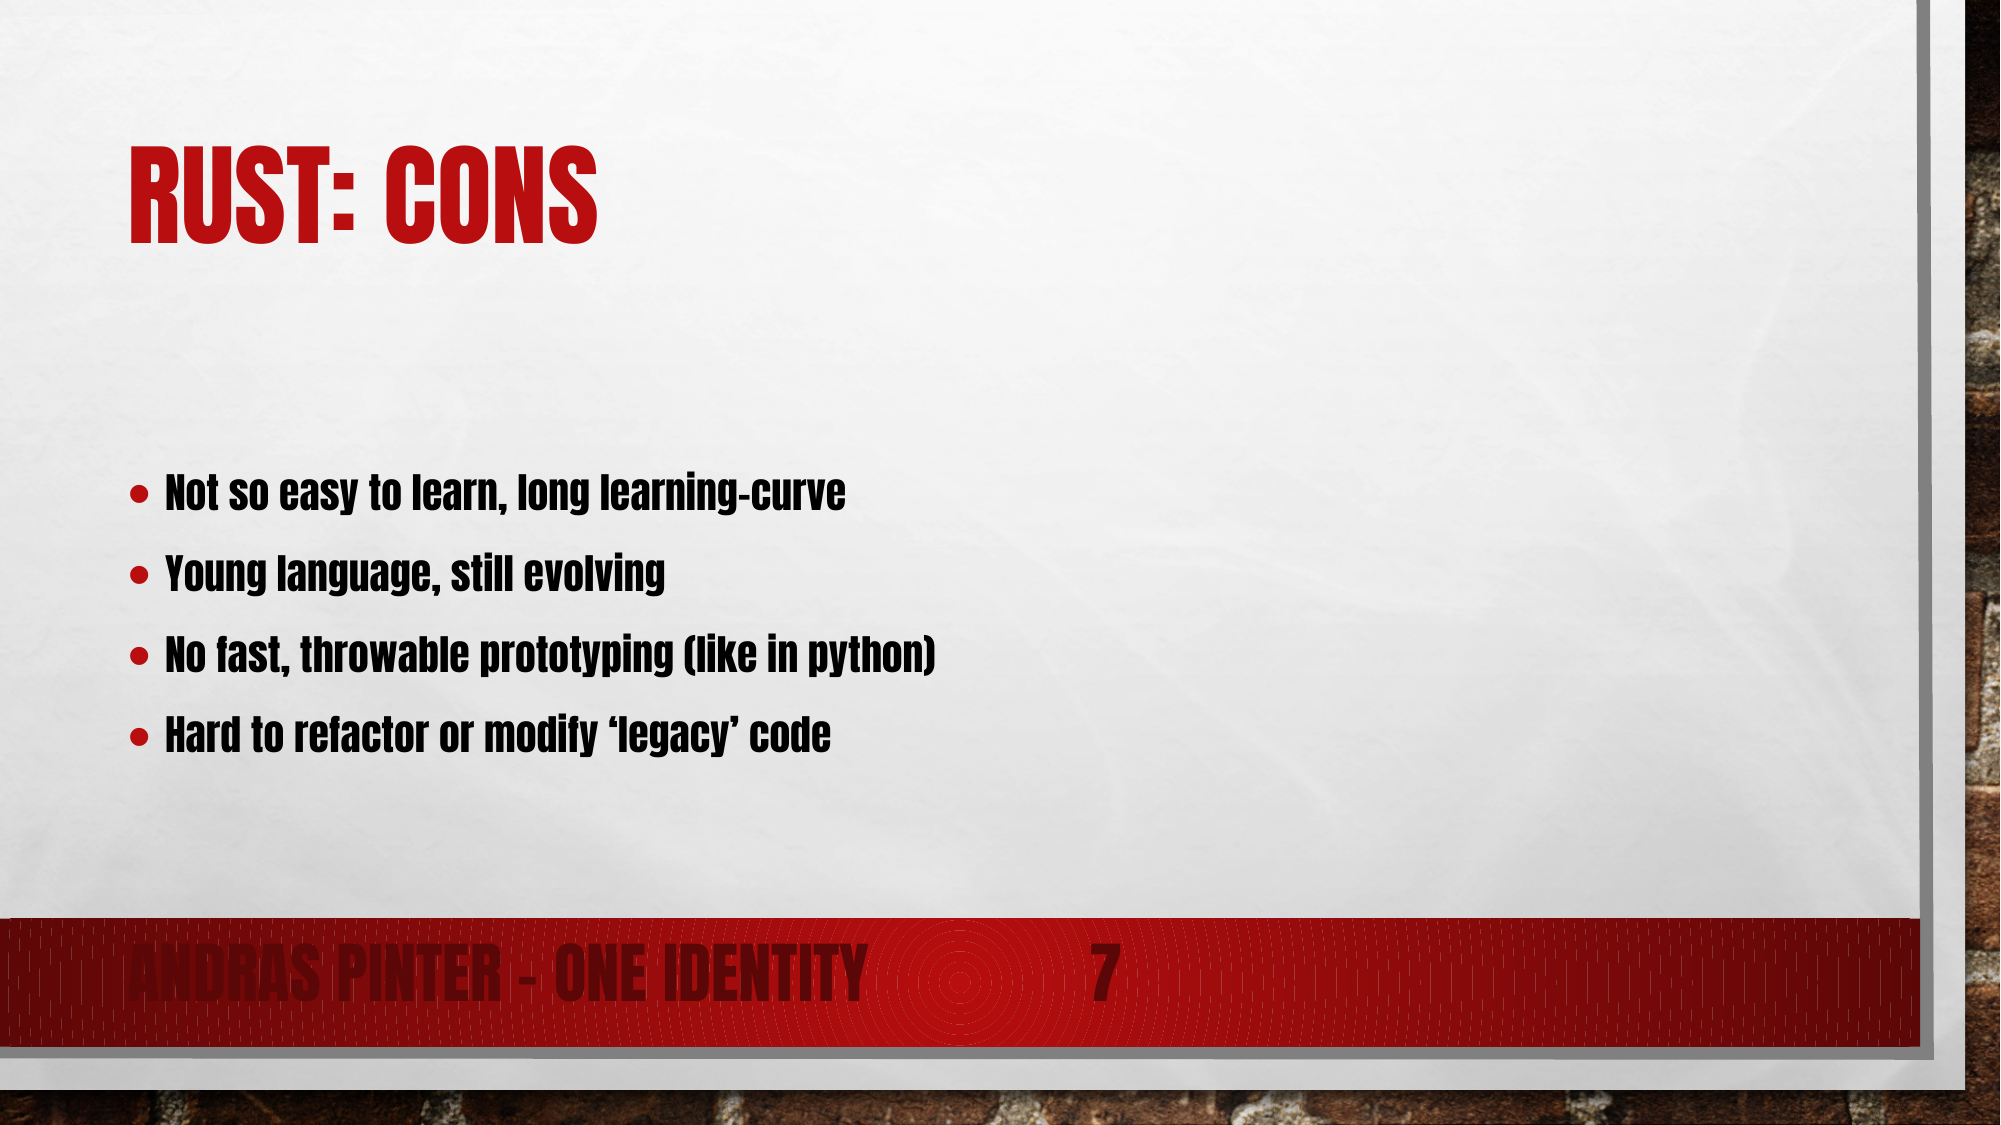

# Rust: cons
Not so easy to learn, long learning-curve
Young language, still evolving
No fast, throwable prototyping (like in python)
Hard to refactor or modify ‘legacy’ code
Andras Pinter - One Identity
7